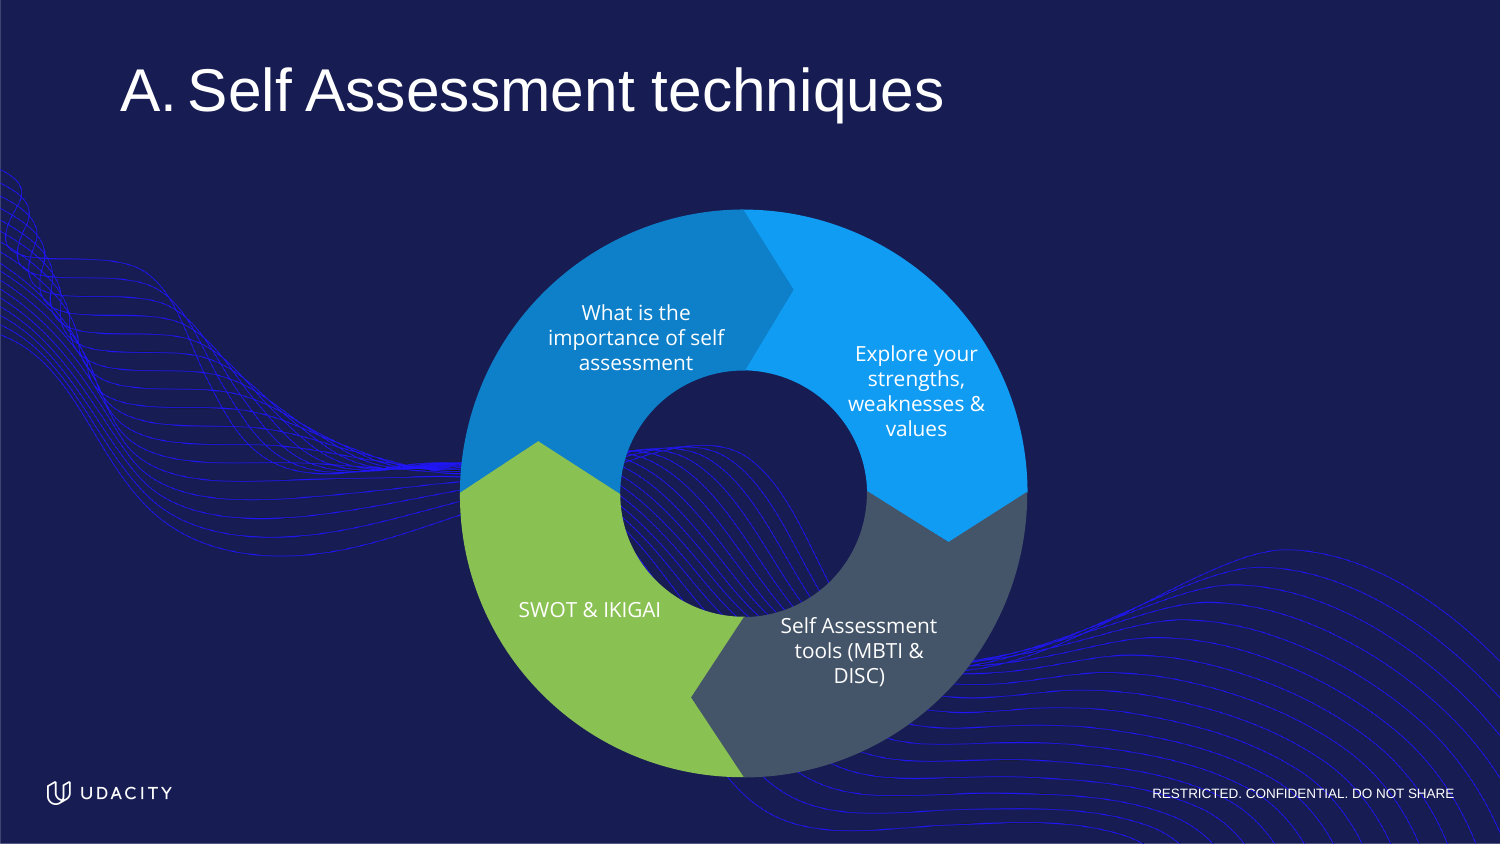

# Self Assessment techniques

What is the importance of self assessment
Explore your strengths, weaknesses & values

SWOT & IKIGAI
Self Assessment tools (MBTI & DISC)